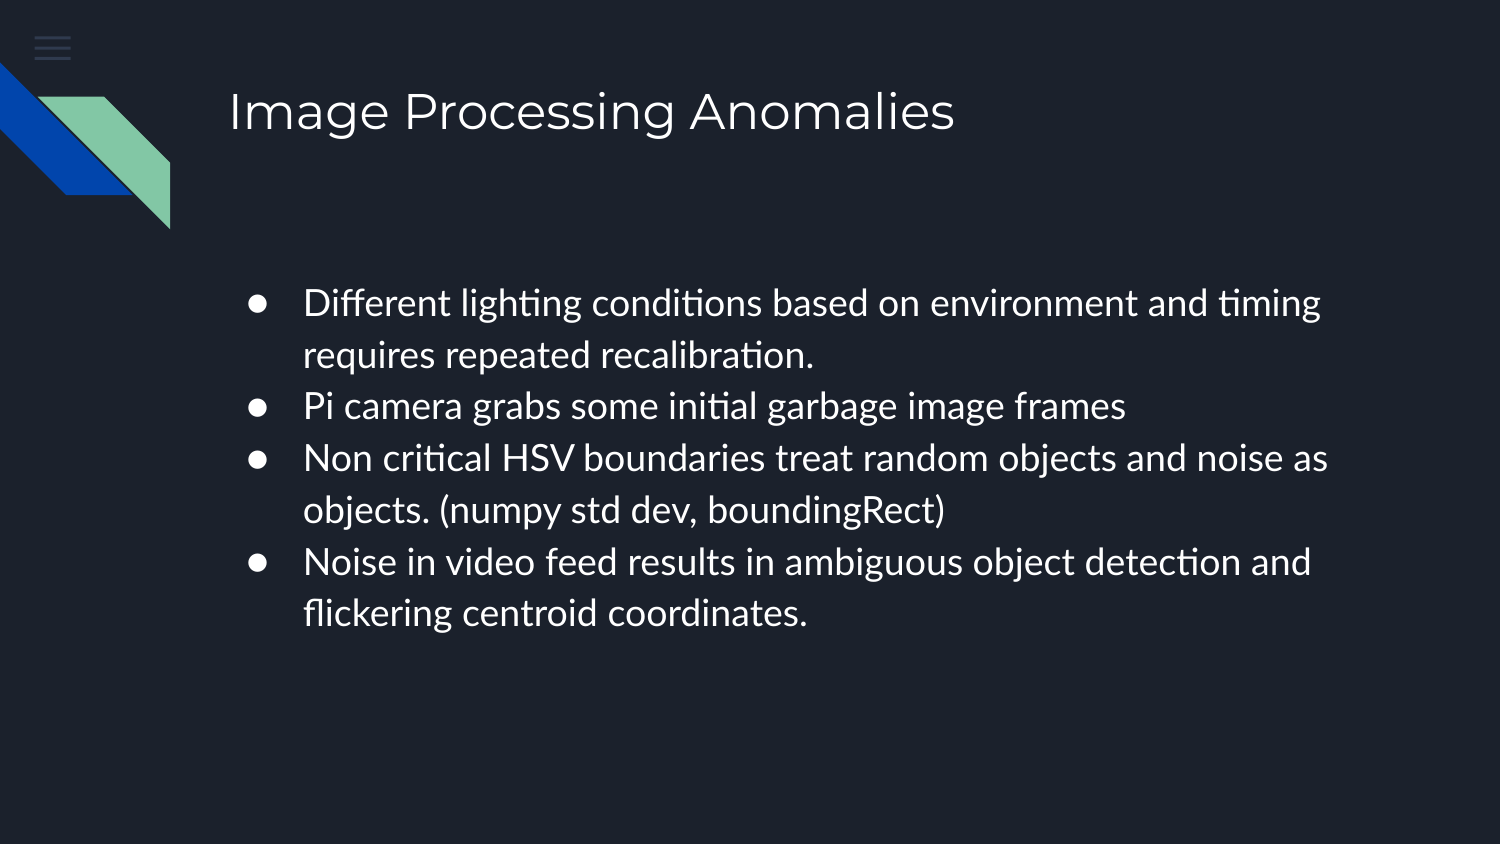

# Image Processing Anomalies
Different lighting conditions based on environment and timing requires repeated recalibration.
Pi camera grabs some initial garbage image frames
Non critical HSV boundaries treat random objects and noise as
objects. (numpy std dev, boundingRect)
Noise in video feed results in ambiguous object detection and flickering centroid coordinates.